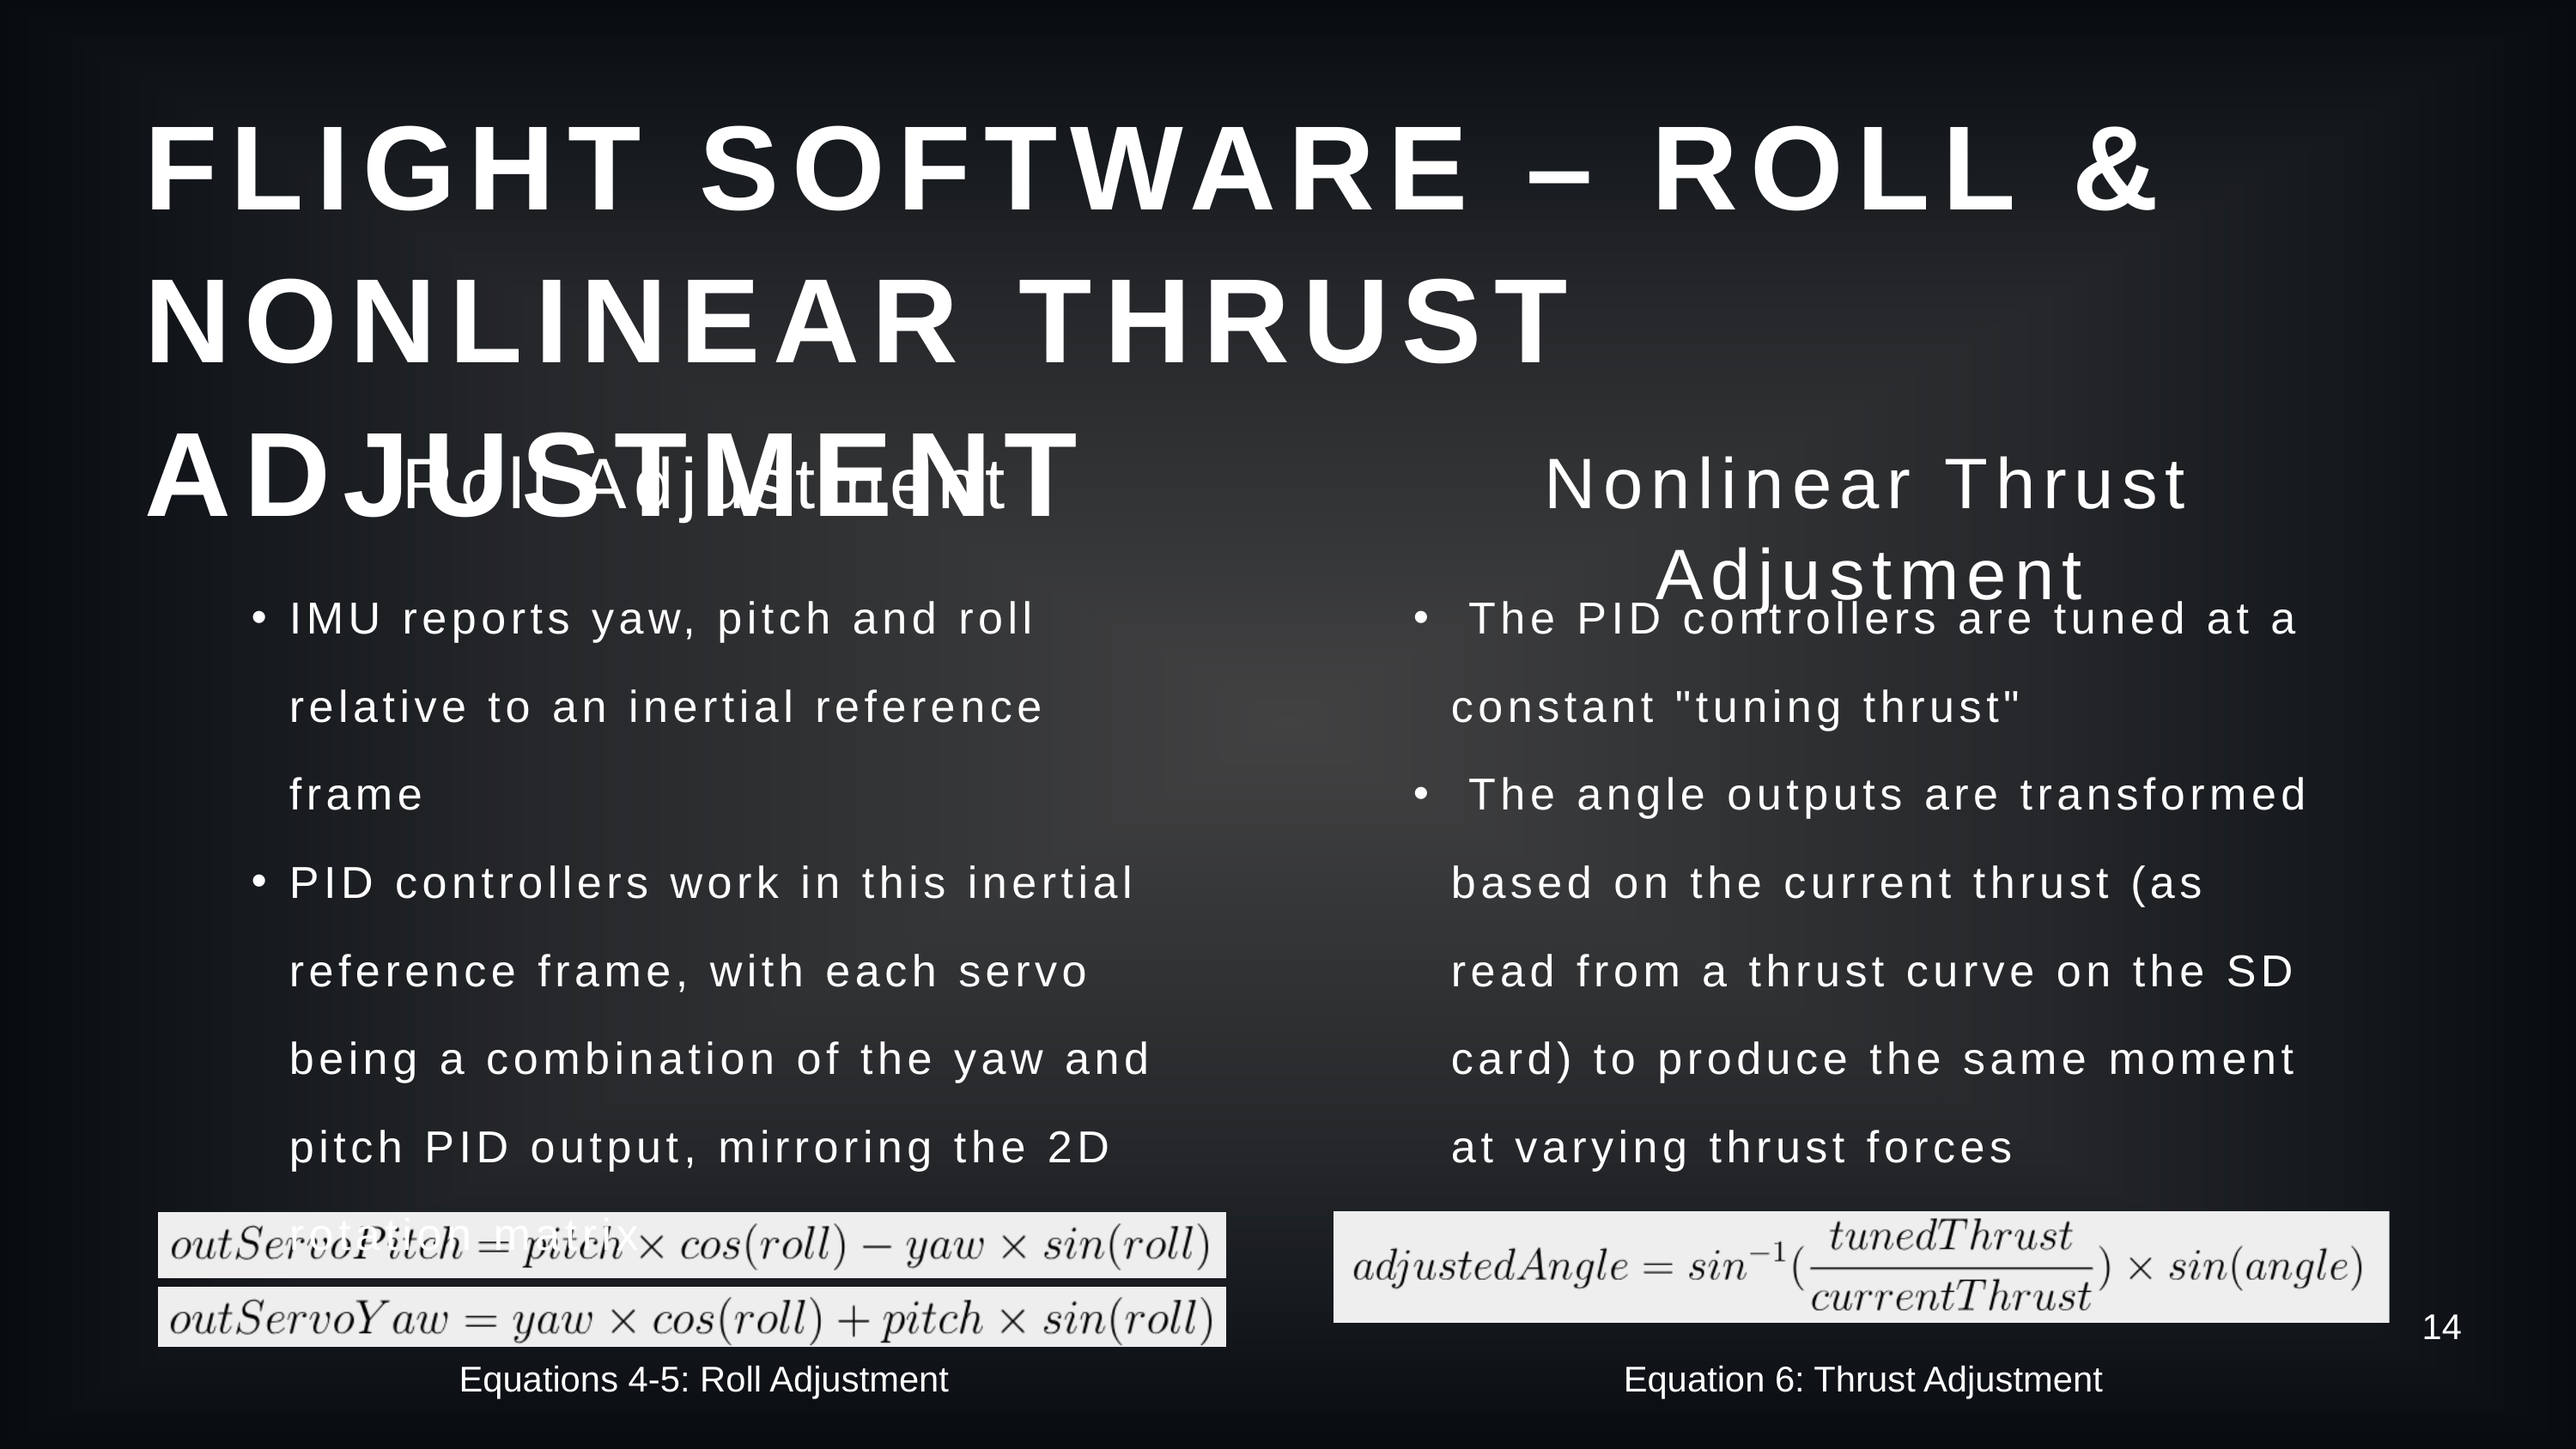

FLIGHT SOFTWARE – ROLL & NONLINEAR ​THRUST ADJUSTMENT
Nonlinear Thrust Adjustment
Roll Adjustment
IMU reports yaw, pitch and roll relative to an inertial reference frame​
PID controllers work in this inertial reference frame, with each servo being a combination of the yaw and pitch PID output​, mirroring the 2D rotation matrix

 The PID controllers are tuned at a constant "tuning thrust"​
 The angle outputs are transformed based on the current thrust (as read from a thrust curve on the SD card) to produce the same moment at varying thrust forces​

14
Equations 4-5: Roll Adjustment
Equation 6: Thrust Adjustment